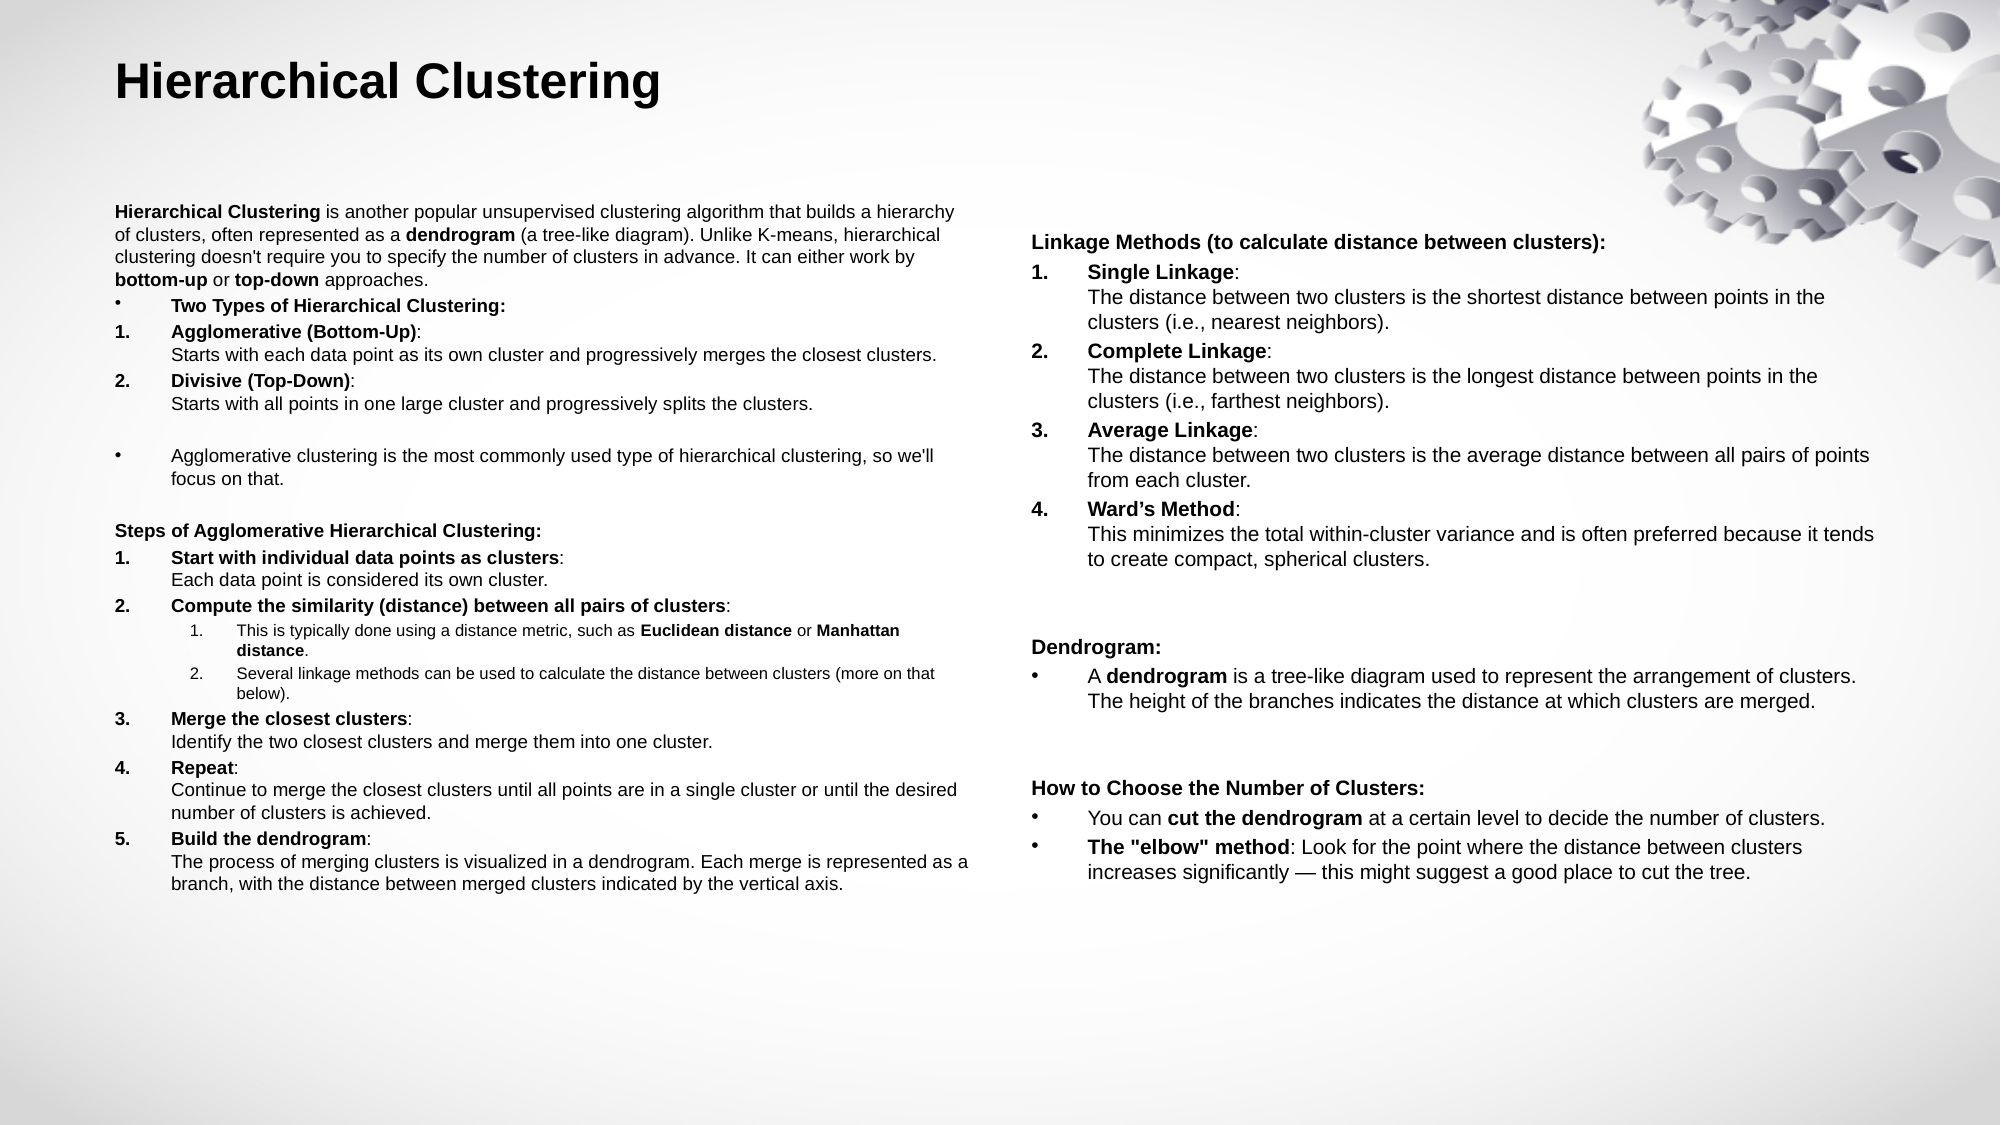

# Hierarchical Clustering
Hierarchical Clustering is another popular unsupervised clustering algorithm that builds a hierarchy of clusters, often represented as a dendrogram (a tree-like diagram). Unlike K-means, hierarchical clustering doesn't require you to specify the number of clusters in advance. It can either work by bottom-up or top-down approaches.
Two Types of Hierarchical Clustering:
Agglomerative (Bottom-Up):
Starts with each data point as its own cluster and progressively merges the closest clusters.
Divisive (Top-Down):
Starts with all points in one large cluster and progressively splits the clusters.

Agglomerative clustering is the most commonly used type of hierarchical clustering, so we'll focus on that.

Steps of Agglomerative Hierarchical Clustering:
Start with individual data points as clusters:
Each data point is considered its own cluster.
Compute the similarity (distance) between all pairs of clusters:
This is typically done using a distance metric, such as Euclidean distance or Manhattan distance.
Several linkage methods can be used to calculate the distance between clusters (more on that below).
Merge the closest clusters:
Identify the two closest clusters and merge them into one cluster.
Repeat:
Continue to merge the closest clusters until all points are in a single cluster or until the desired number of clusters is achieved.
Build the dendrogram:
The process of merging clusters is visualized in a dendrogram. Each merge is represented as a branch, with the distance between merged clusters indicated by the vertical axis.

Linkage Methods (to calculate distance between clusters):
Single Linkage:
The distance between two clusters is the shortest distance between points in the clusters (i.e., nearest neighbors).
Complete Linkage:
The distance between two clusters is the longest distance between points in the clusters (i.e., farthest neighbors).
Average Linkage:
The distance between two clusters is the average distance between all pairs of points from each cluster.
Ward’s Method:
This minimizes the total within-cluster variance and is often preferred because it tends to create compact, spherical clusters.

Dendrogram:
A dendrogram is a tree-like diagram used to represent the arrangement of clusters. The height of the branches indicates the distance at which clusters are merged.

How to Choose the Number of Clusters:
You can cut the dendrogram at a certain level to decide the number of clusters.
The "elbow" method: Look for the point where the distance between clusters increases significantly — this might suggest a good place to cut the tree.